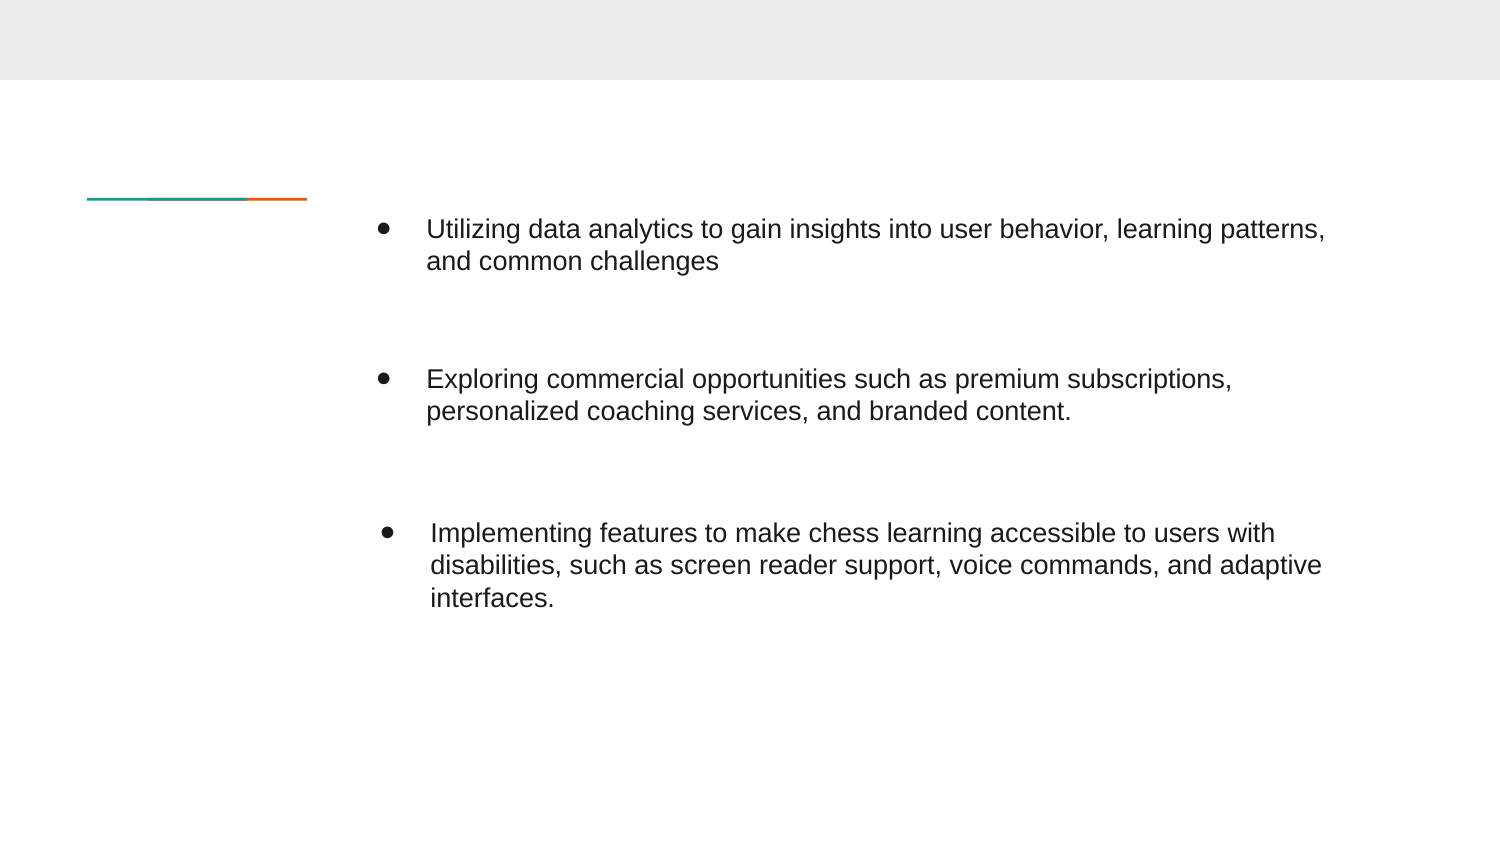

Utilizing data analytics to gain insights into user behavior, learning patterns, and common challenges

Exploring commercial opportunities such as premium subscriptions, personalized coaching services, and branded content.

Implementing features to make chess learning accessible to users with disabilities, such as screen reader support, voice commands, and adaptive interfaces.